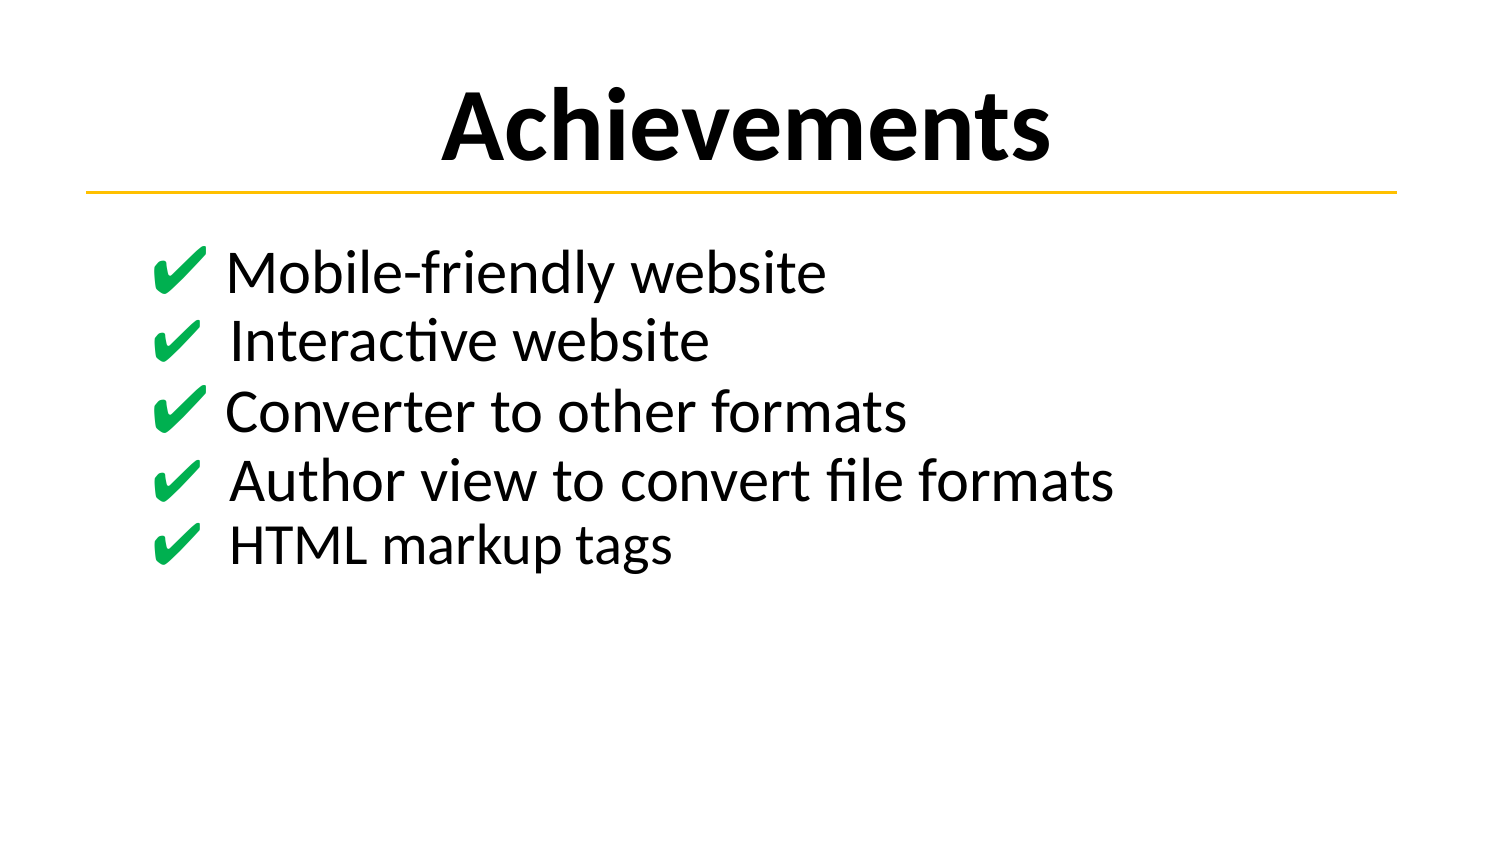

# Achievements
✔ Mobile-friendly website
✔  Interactive website
✔ Converter to other formats
✔  Author view to convert file formats
✔  HTML markup tags